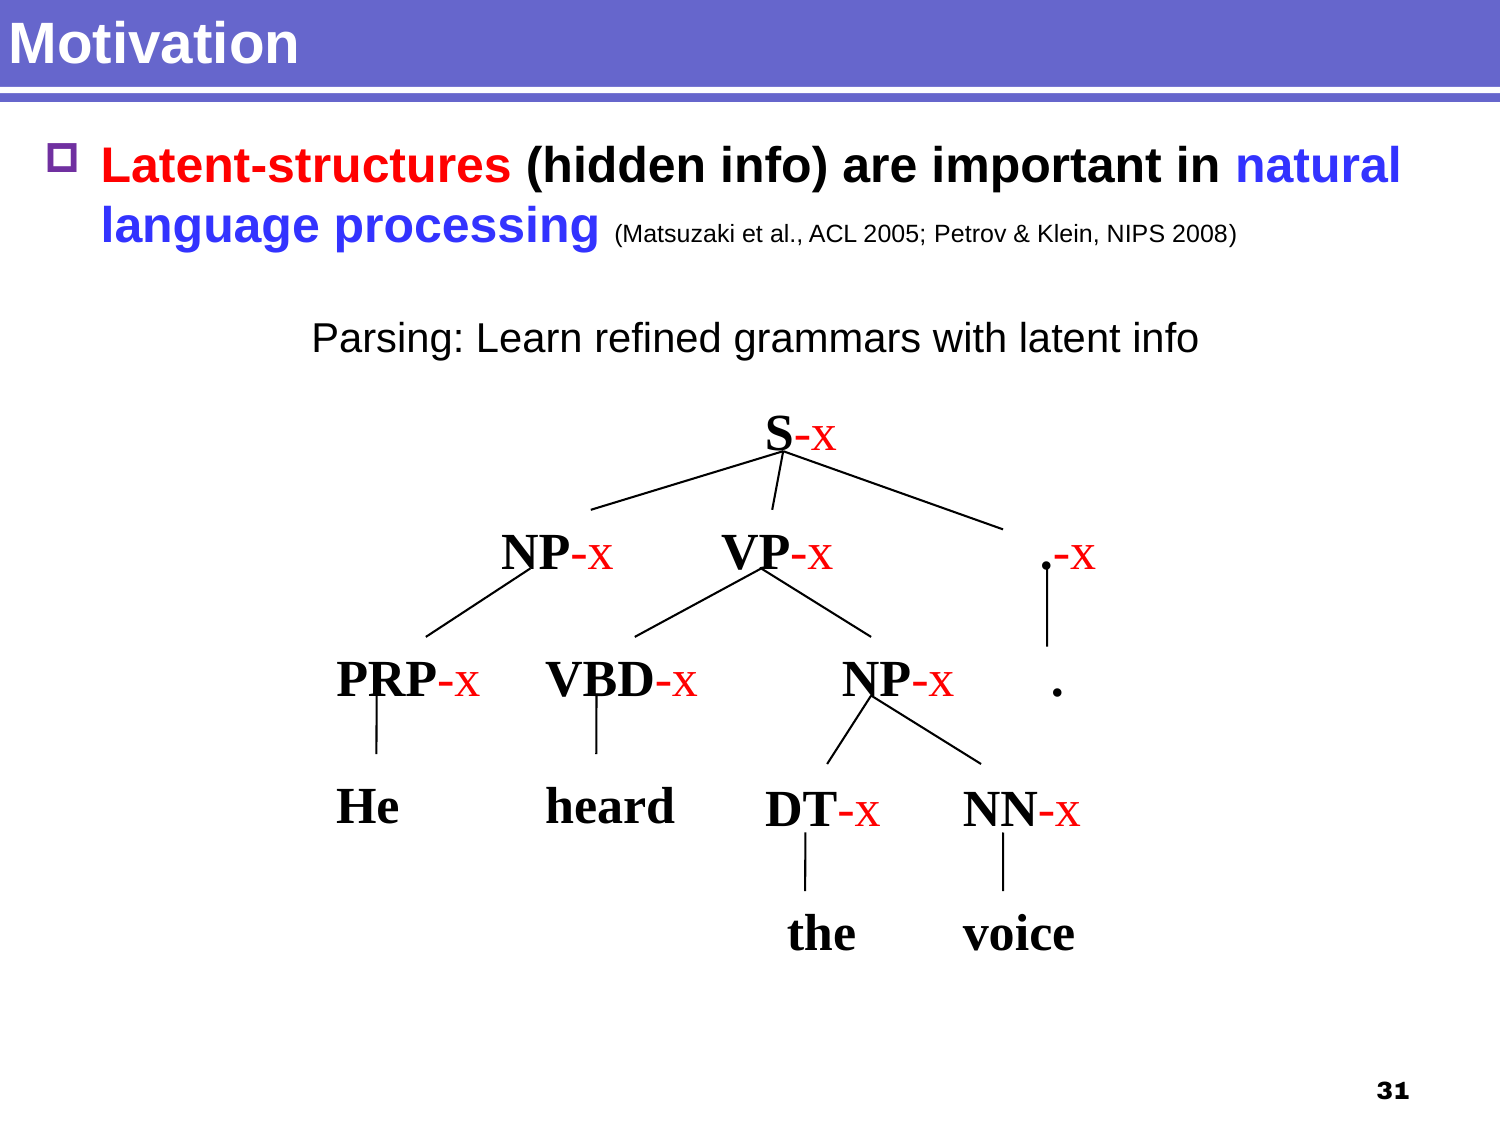

# Motivation
Latent-structures (hidden info) are important in natural language processing (Matsuzaki et al., ACL 2005; Petrov & Klein, NIPS 2008)

Parsing: Learn refined grammars with latent info
S-x
NP-x
VP-x
.-x
PRP-x
VBD-x
NP-x
.
He
heard
DT-x
NN-x
the
voice
31